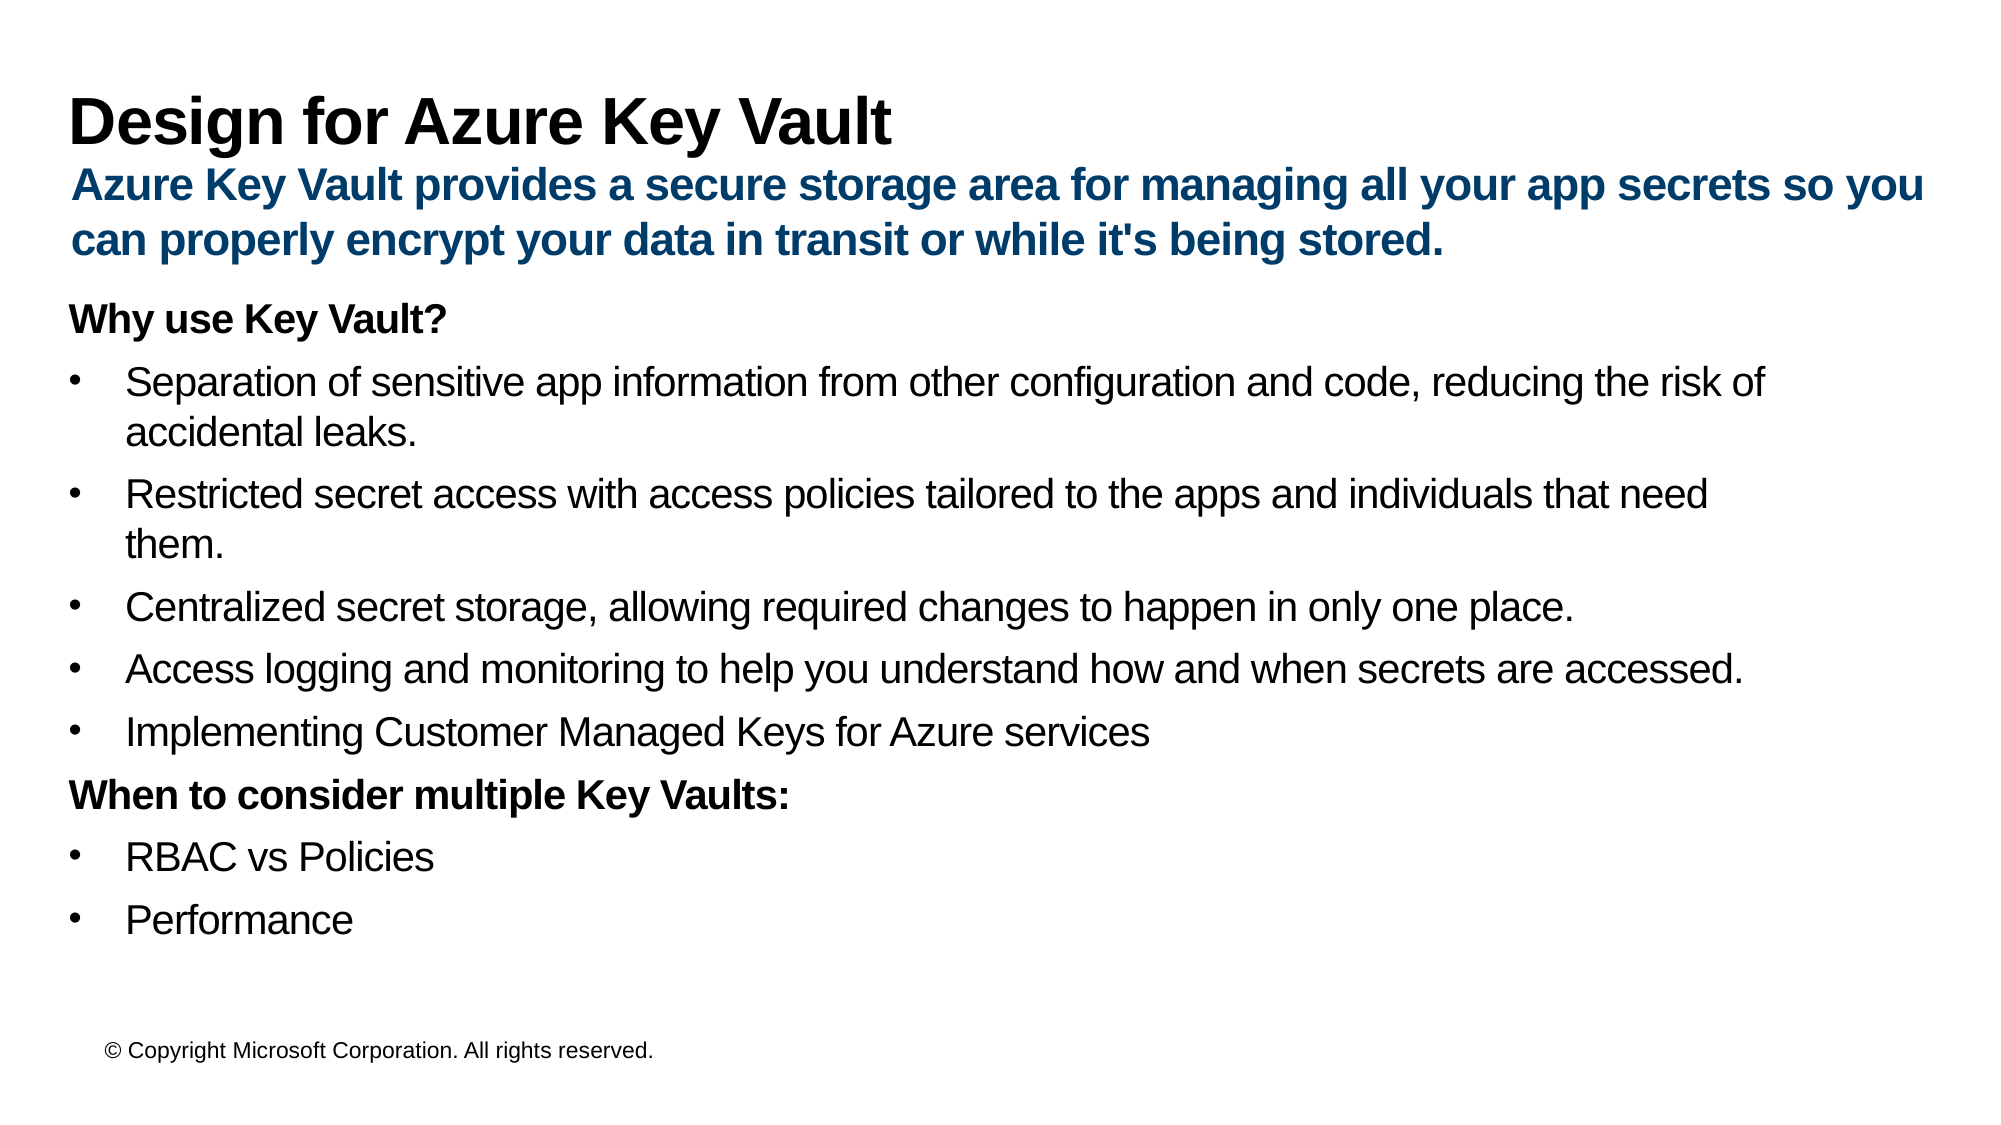

# Design for Azure Key Vault
Azure Key Vault provides a secure storage area for managing all your app secrets so you can properly encrypt your data in transit or while it's being stored.

Why use Key Vault?
Separation of sensitive app information from other configuration and code, reducing the risk of accidental leaks.
Restricted secret access with access policies tailored to the apps and individuals that need them.
Centralized secret storage, allowing required changes to happen in only one place.
Access logging and monitoring to help you understand how and when secrets are accessed.
Implementing Customer Managed Keys for Azure services
When to consider multiple Key Vaults:
RBAC vs Policies
Performance